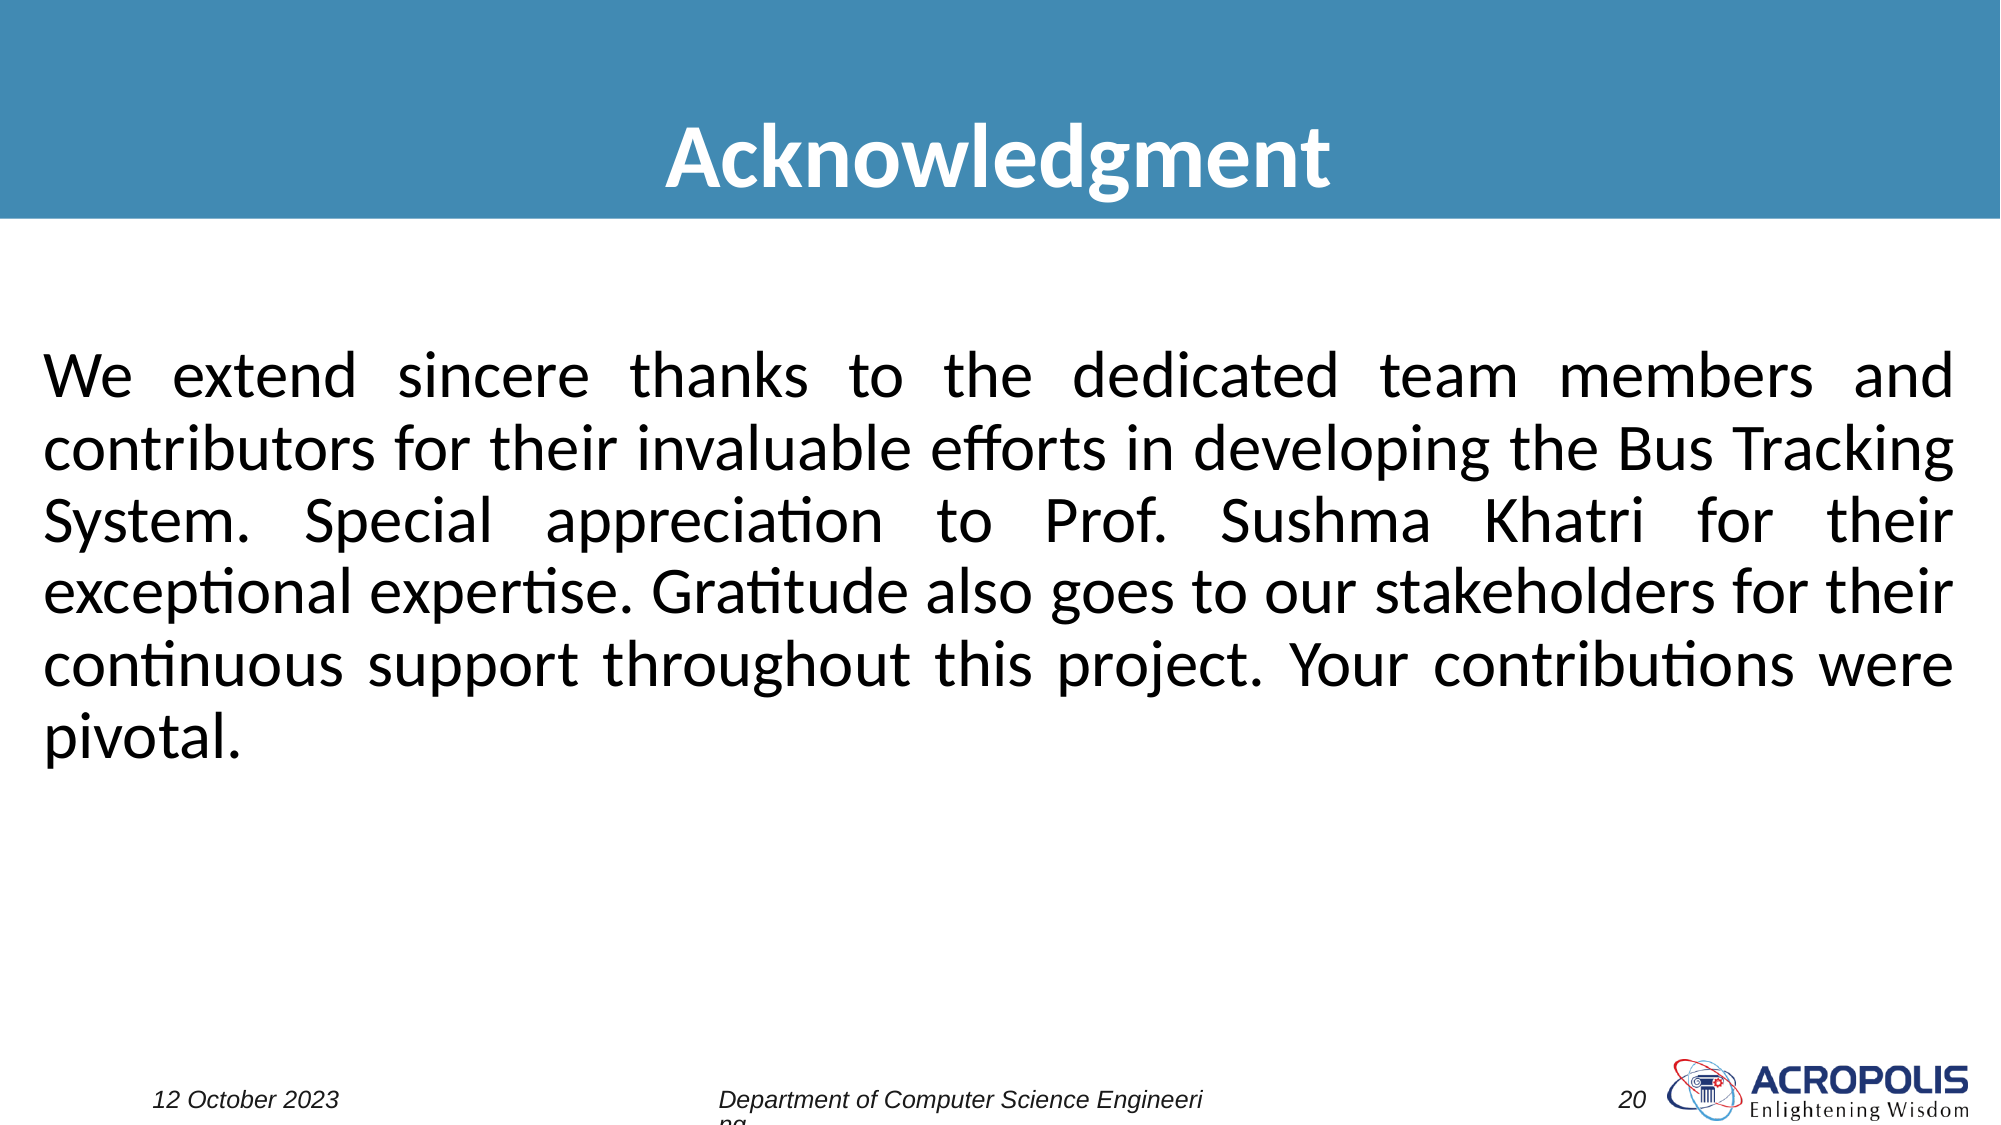

# Acknowledgment

We extend sincere thanks to the dedicated team members and contributors for their invaluable efforts in developing the Bus Tracking System. Special appreciation to Prof. Sushma Khatri for their exceptional expertise. Gratitude also goes to our stakeholders for their continuous support throughout this project. Your contributions were pivotal.
12 October 2023
Department of Computer Science Engineering
20